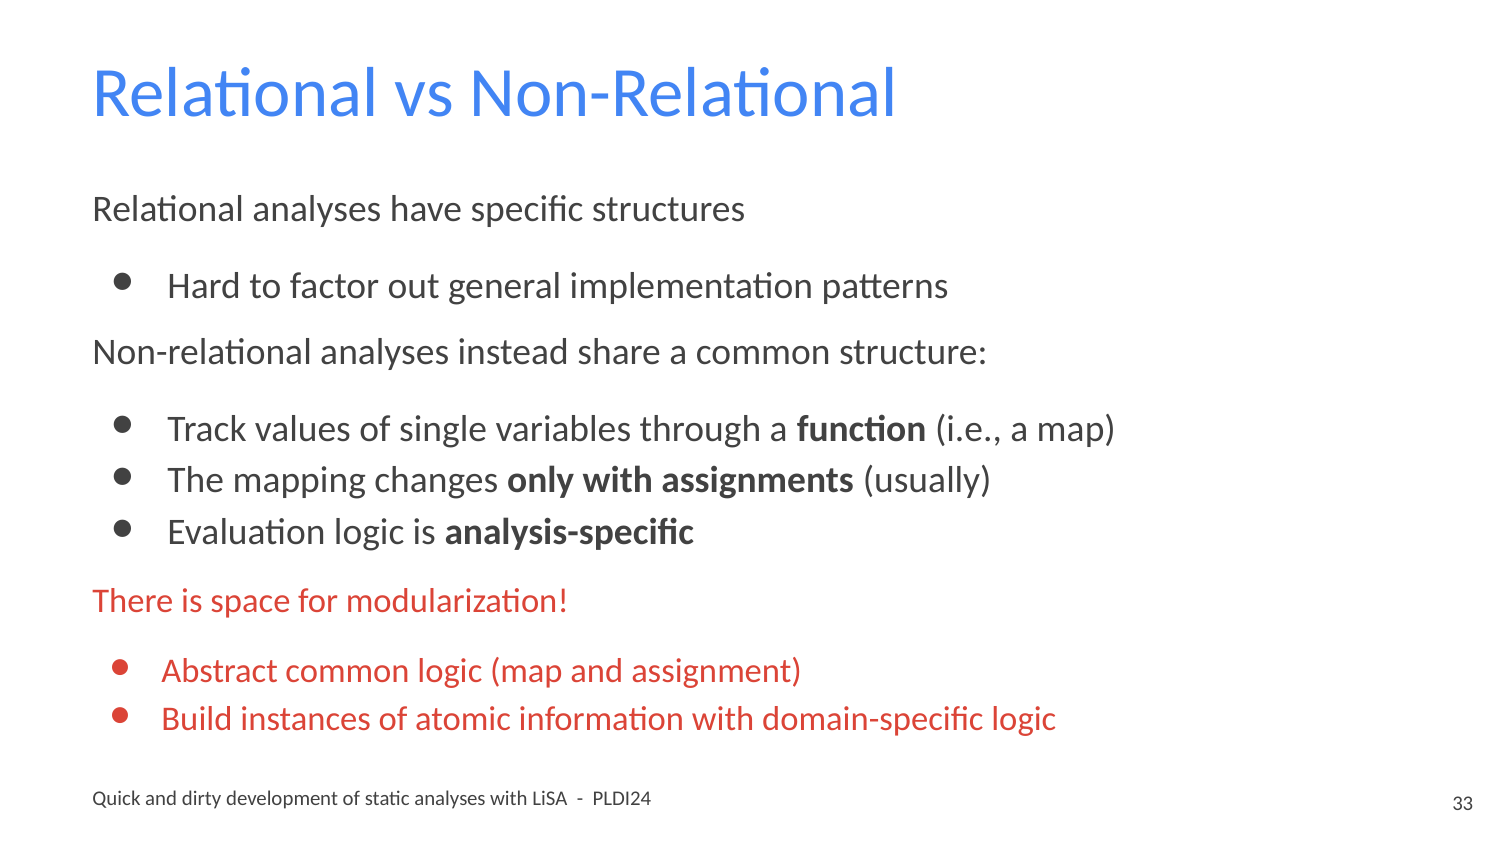

# Relational vs Non-Relational
Relational analyses have specific structures
Hard to factor out general implementation patterns
Non-relational analyses instead share a common structure:
Track values of single variables through a function (i.e., a map)
The mapping changes only with assignments (usually)
Evaluation logic is analysis-specific
There is space for modularization!
Abstract common logic (map and assignment)
Build instances of atomic information with domain-specific logic
33